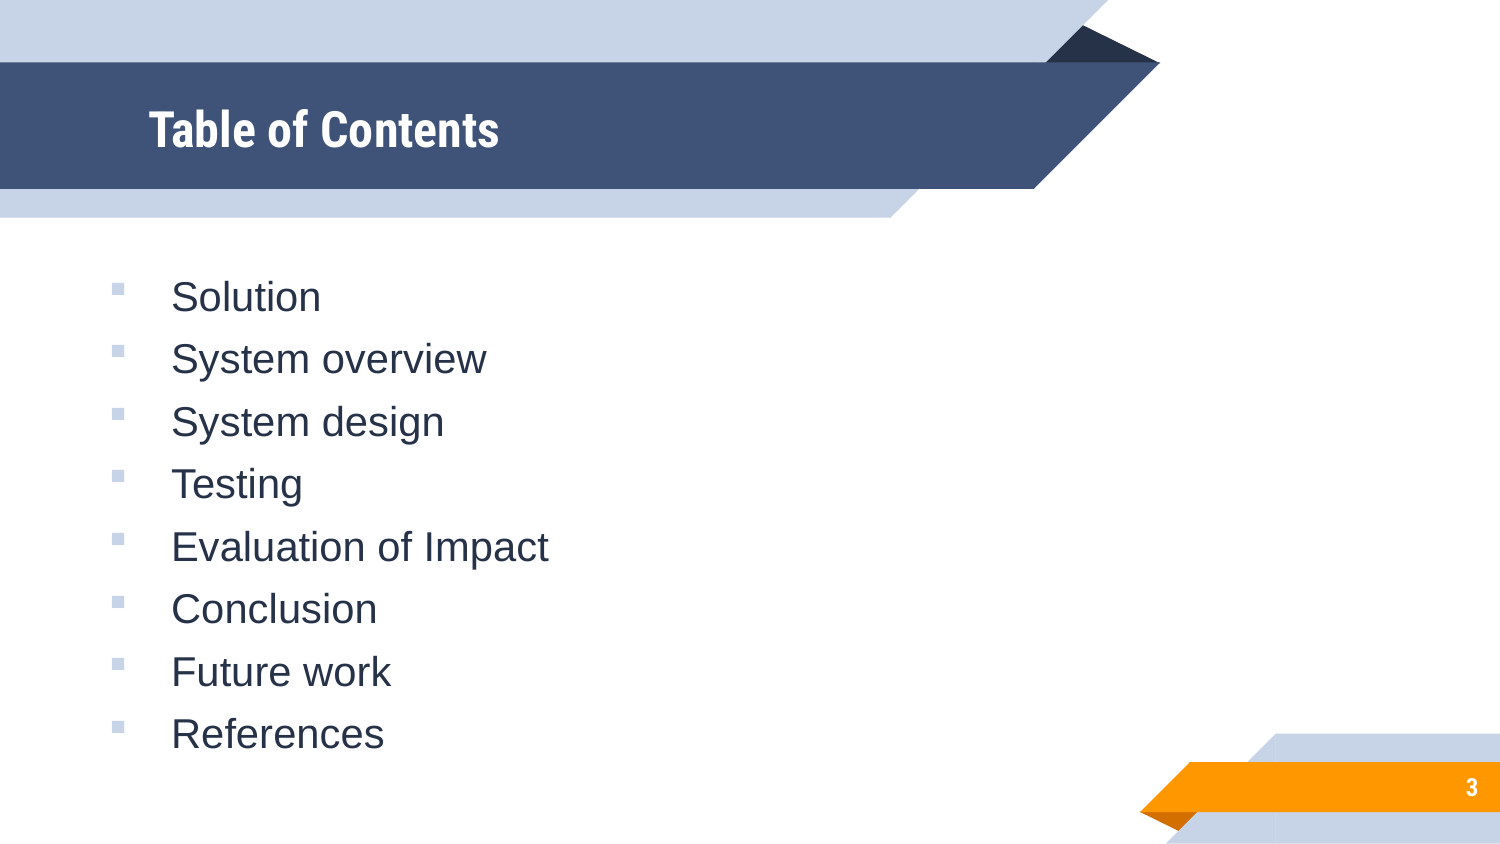

# Table of Contents

Solution
System overview
System design
Testing
Evaluation of Impact
Conclusion
Future work
References

3